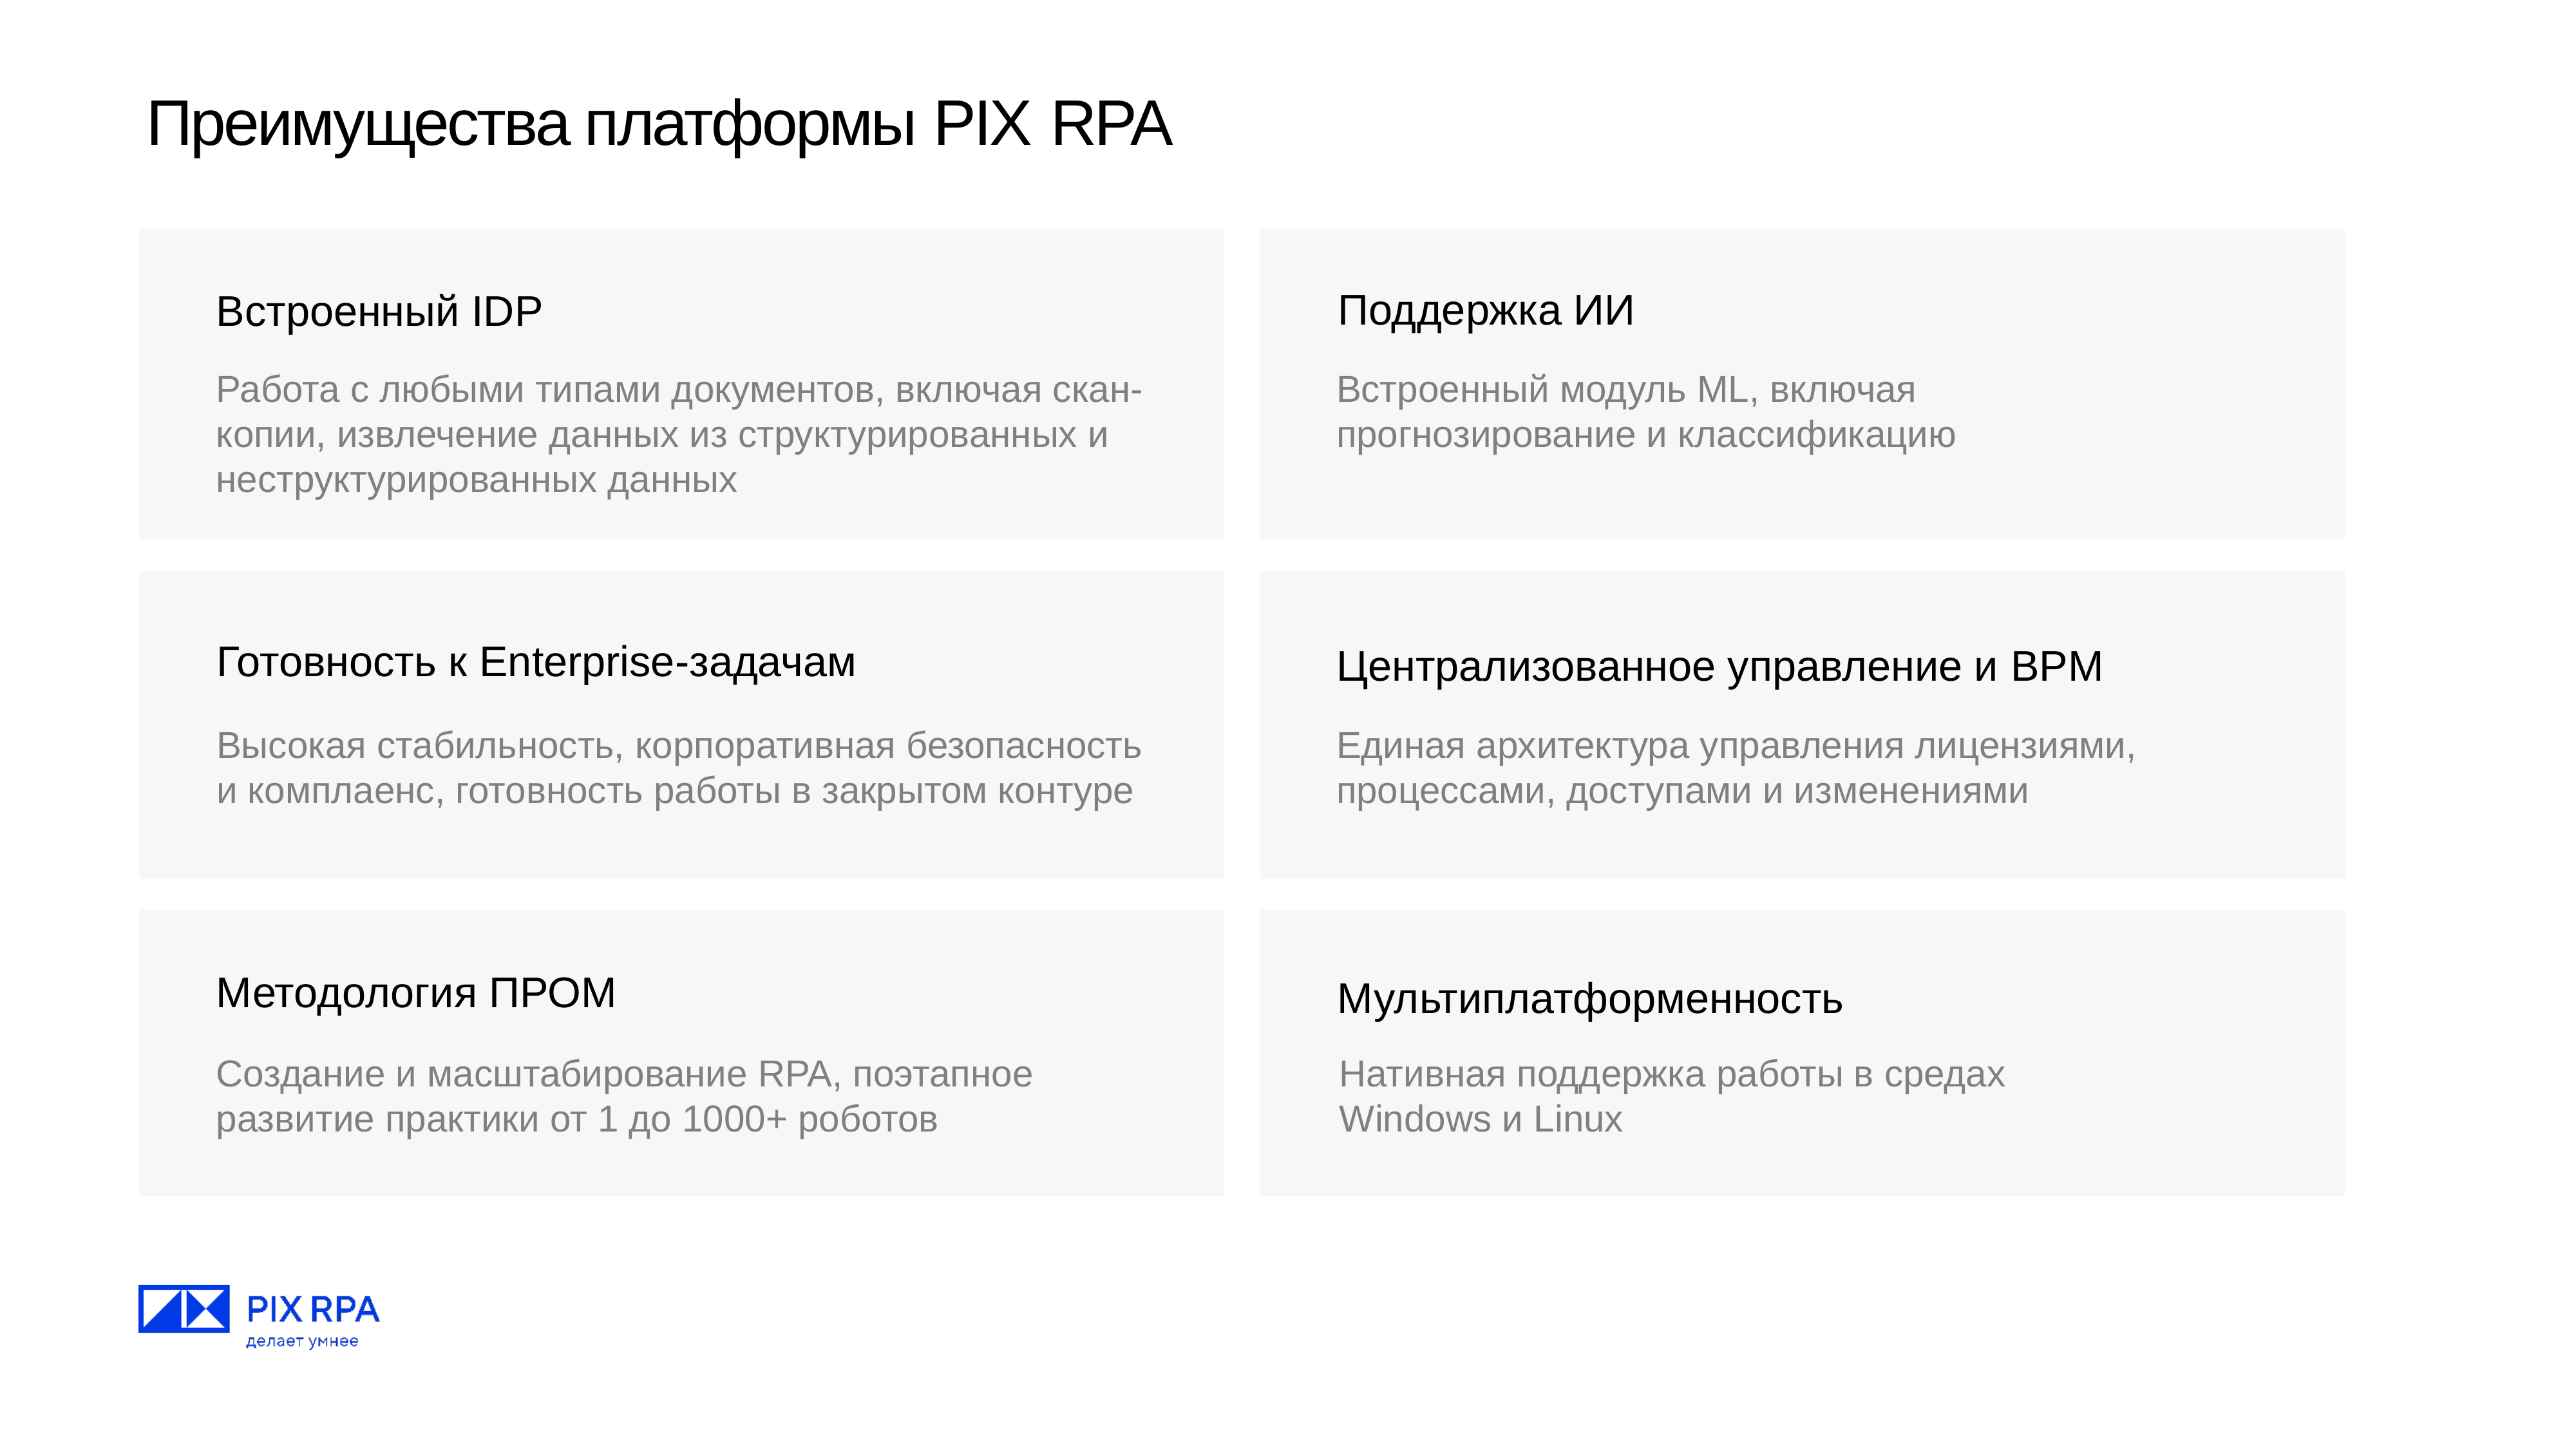

# Преимущества платформы PIX RPA

Встроенный IDP
Поддержка ИИ
Работа с любыми типами документов, включая скан-копии, извлечение данных из структурированных и неструктурированных данных
Встроенный модуль ML, включая прогнозирование и классификацию

Готовность к Enterprise-задачам
Централизованное управление и BPM
Высокая стабильность, корпоративная безопасность и комплаенс, готовность работы в закрытом контуре
Единая архитектура управления лицензиями, процессами, доступами и изменениями

Методология ПРОМ
Мультиплатформенность
Нативная поддержка работы в средах Windows и Linux
Создание и масштабирование RPA, поэтапное развитие практики от 1 до 1000+ роботов